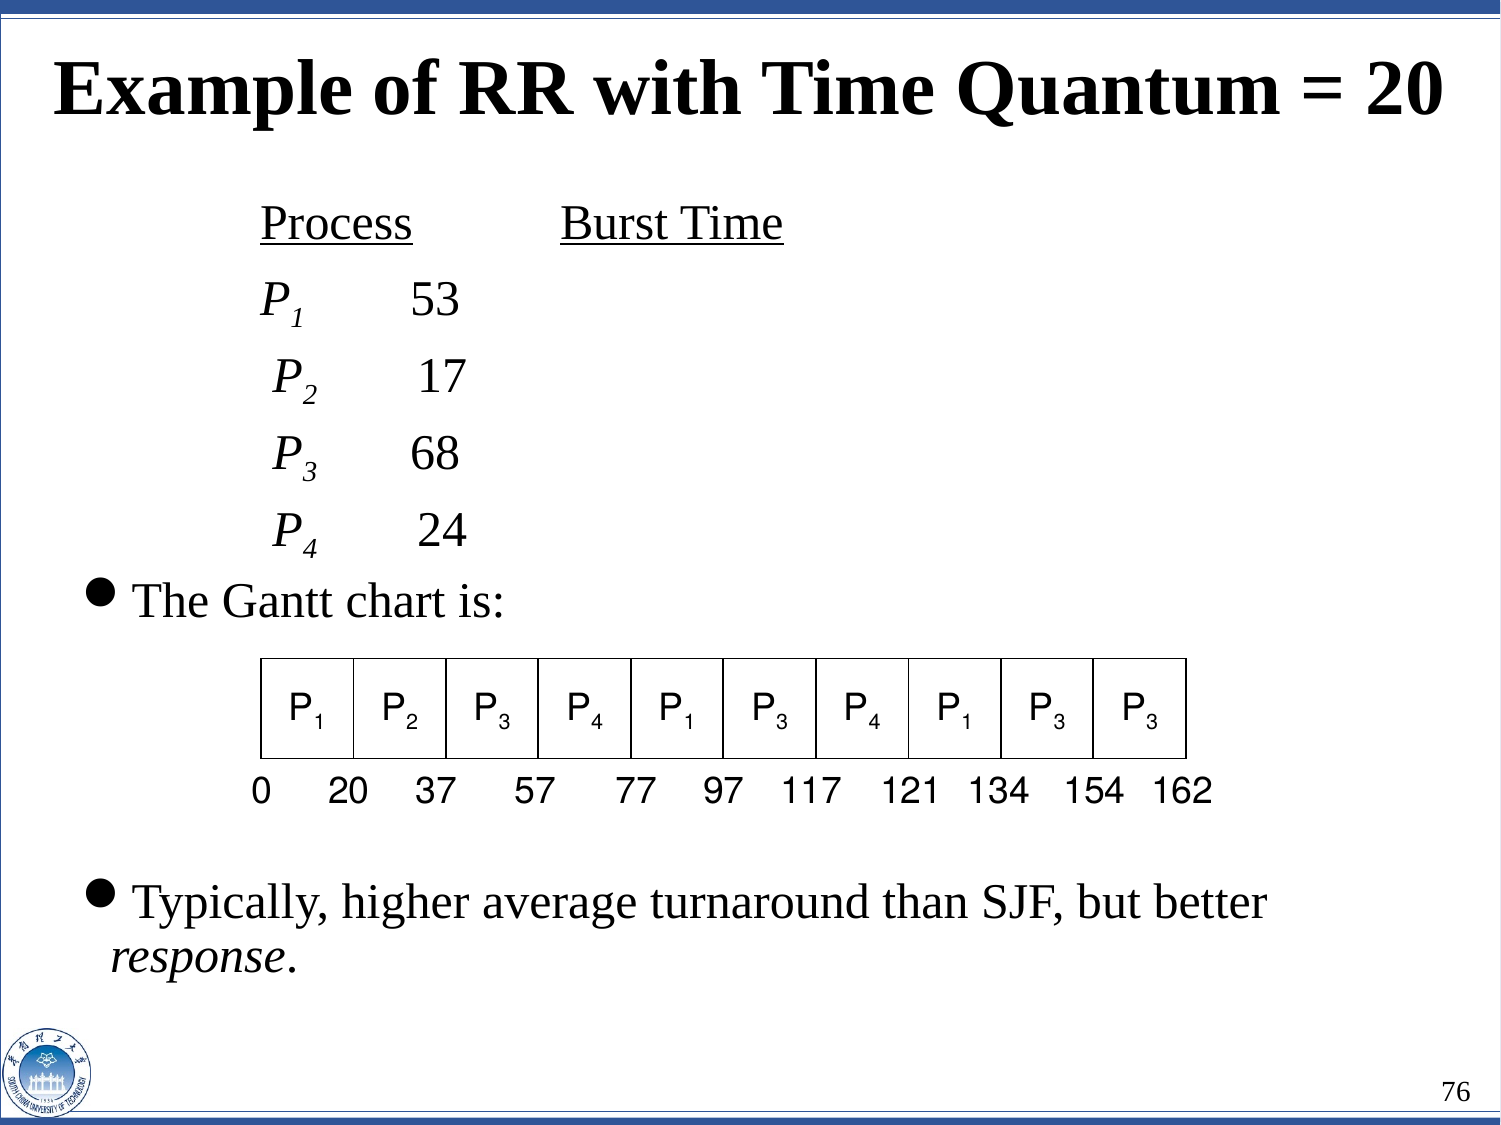

Example of RR with Time Quantum = 20
		Process	Burst Time
		P1	53
		 P2	 17
		 P3	68
		 P4	 24
The Gantt chart is:

Typically, higher average turnaround than SJF, but better response.
P1
P2
P3
P4
P1
P3
P4
P1
P3
P3
0
20
37
57
77
97
117
121
134
154
162
76